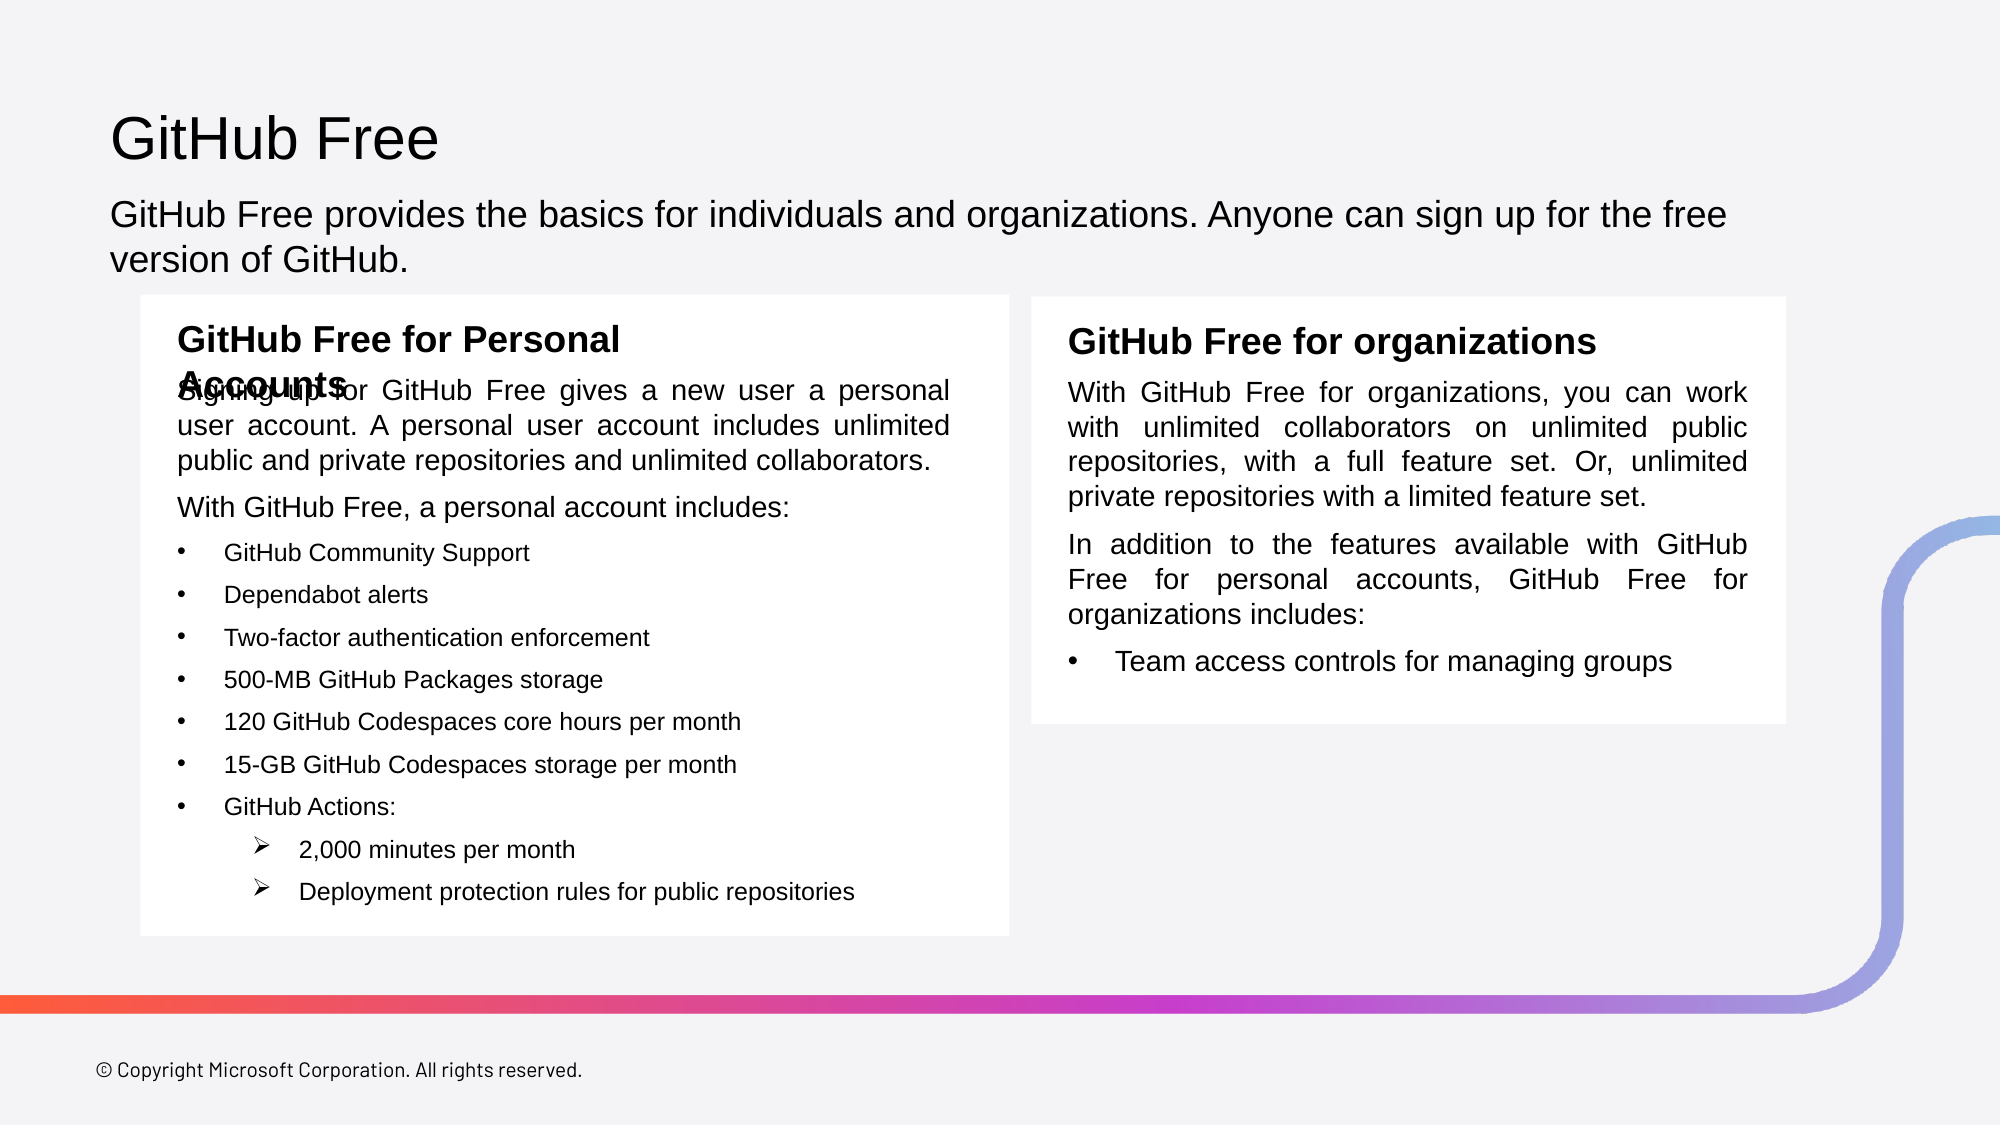

# GitHub Free
GitHub Free provides the basics for individuals and organizations. Anyone can sign up for the free version of GitHub.

GitHub Free for Personal Accounts

GitHub Free for organizations
Signing up for GitHub Free gives a new user a personal user account. A personal user account includes unlimited public and private repositories and unlimited collaborators.
With GitHub Free, a personal account includes:
GitHub Community Support
Dependabot alerts
Two-factor authentication enforcement
500-MB GitHub Packages storage
120 GitHub Codespaces core hours per month
15-GB GitHub Codespaces storage per month
GitHub Actions:
2,000 minutes per month
Deployment protection rules for public repositories
With GitHub Free for organizations, you can work with unlimited collaborators on unlimited public repositories, with a full feature set. Or, unlimited private repositories with a limited feature set.
In addition to the features available with GitHub Free for personal accounts, GitHub Free for organizations includes:
Team access controls for managing groups
© Copyright Microsoft Corporation. All rights reserved.